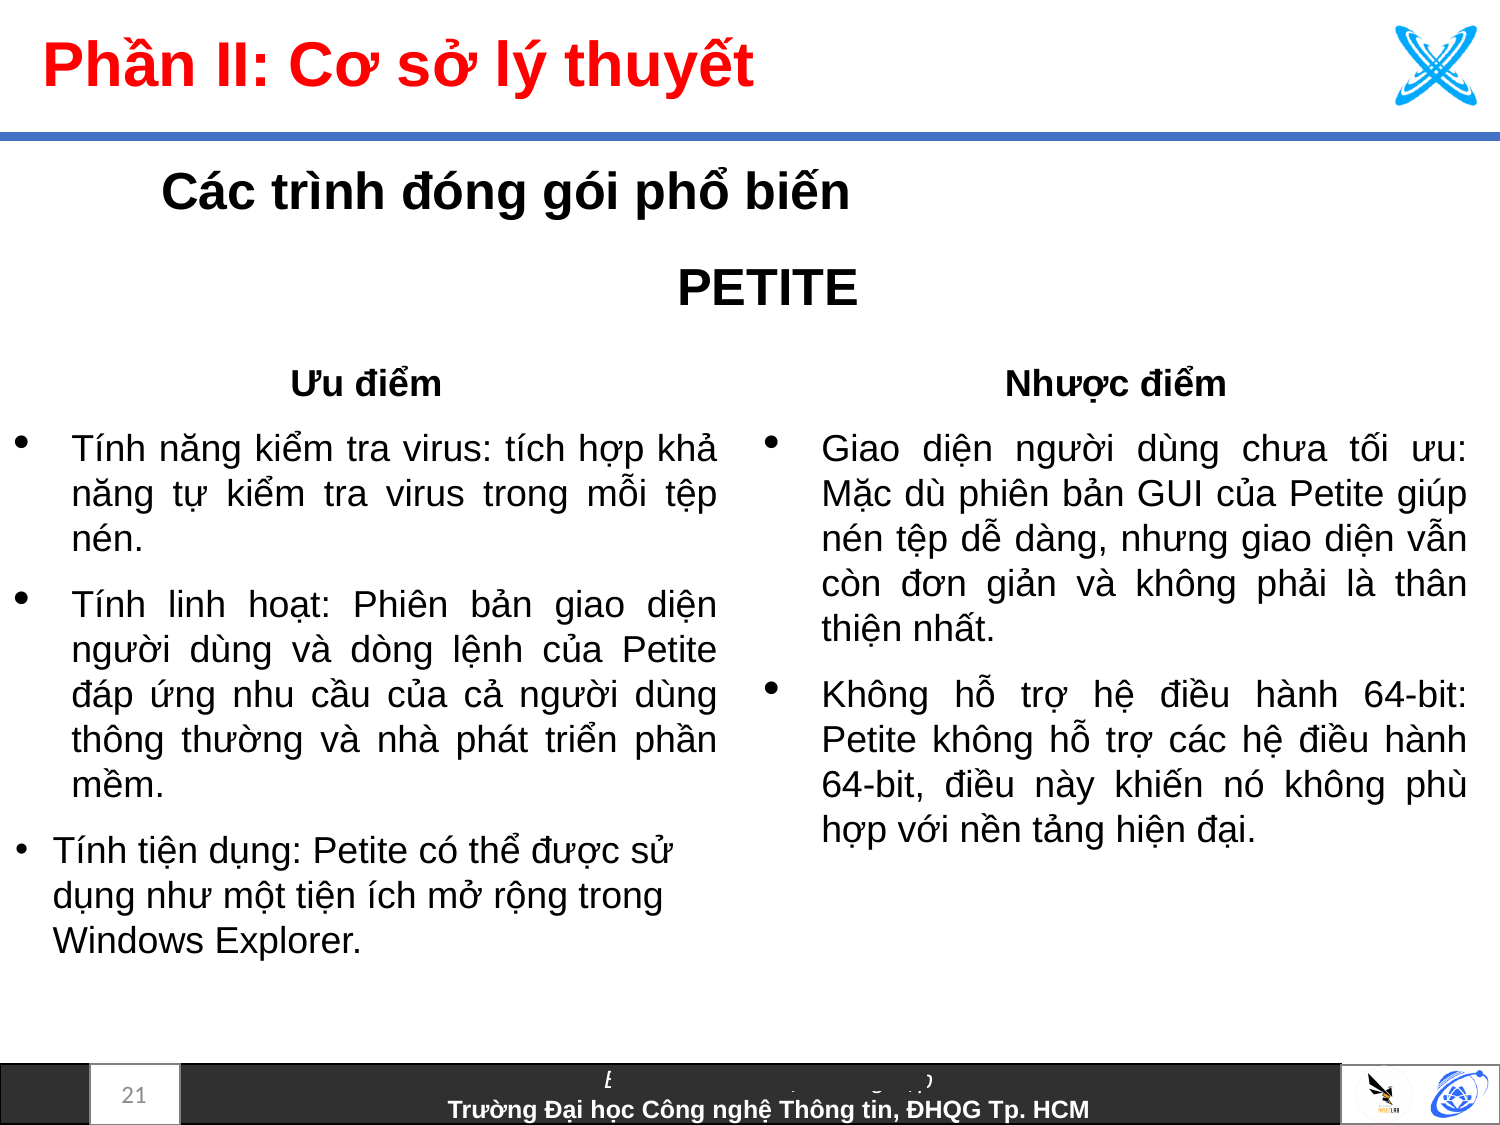

# Phần II: Cơ sở lý thuyết
Các trình đóng gói phổ biến
PETITE
Nhược điểm
Giao diện người dùng chưa tối ưu: Mặc dù phiên bản GUI của Petite giúp nén tệp dễ dàng, nhưng giao diện vẫn còn đơn giản và không phải là thân thiện nhất.
Không hỗ trợ hệ điều hành 64-bit: Petite không hỗ trợ các hệ điều hành 64-bit, điều này khiến nó không phù hợp với nền tảng hiện đại.

Ưu điểm
Tính năng kiểm tra virus: tích hợp khả năng tự kiểm tra virus trong mỗi tệp nén.
Tính linh hoạt: Phiên bản giao diện người dùng và dòng lệnh của Petite đáp ứng nhu cầu của cả người dùng thông thường và nhà phát triển phần mềm.
Tính tiện dụng: Petite có thể được sử dụng như một tiện ích mở rộng trong Windows Explorer.

21